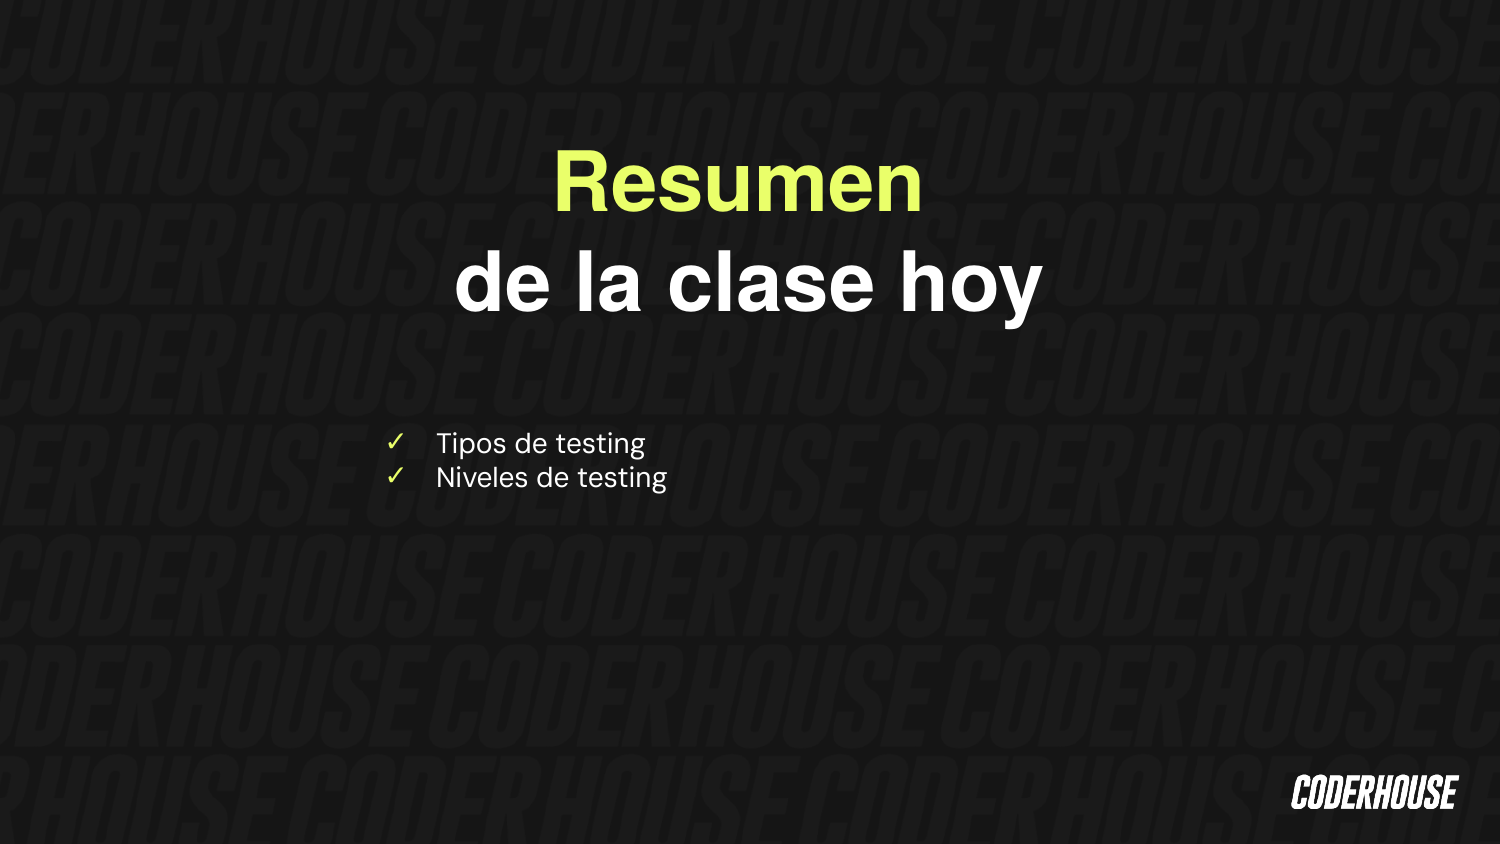

Resumen
de la clase hoy
Tipos de testing
Niveles de testing